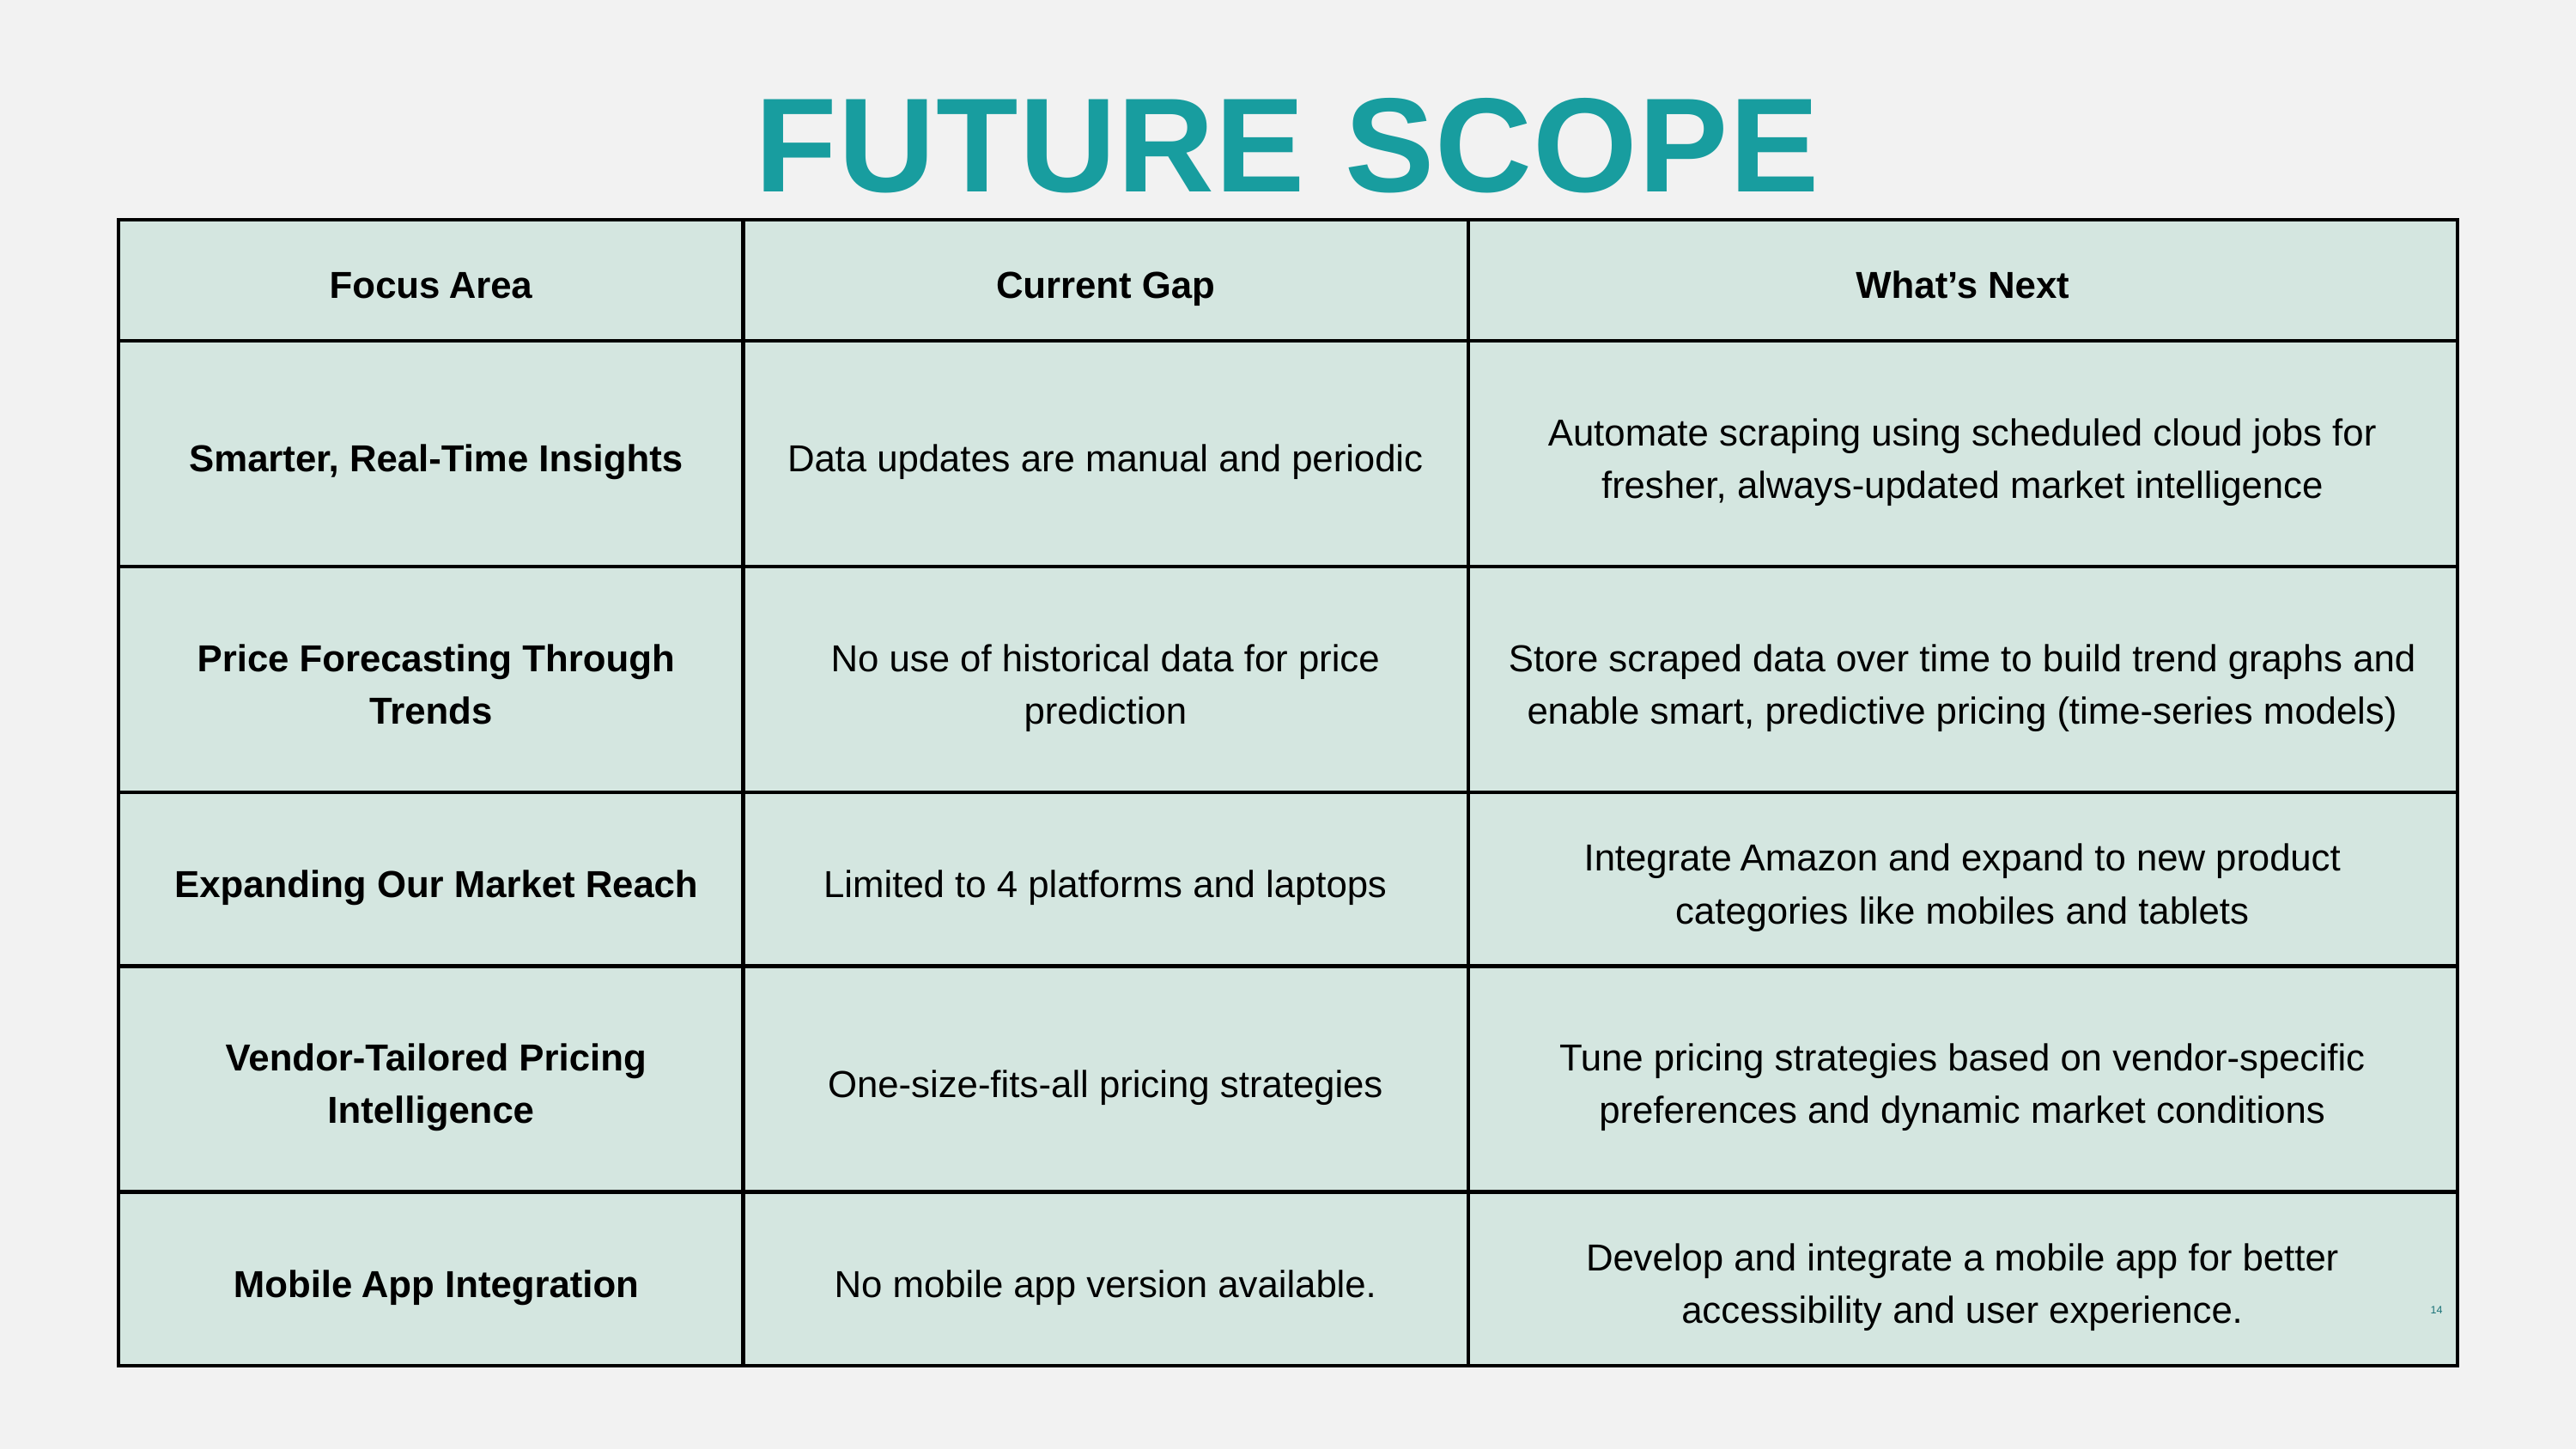

FUTURE SCOPE
| Focus Area | Current Gap | What’s Next |
| --- | --- | --- |
| Smarter, Real-Time Insights | Data updates are manual and periodic | Automate scraping using scheduled cloud jobs for fresher, always-updated market intelligence |
| Price Forecasting Through Trends | No use of historical data for price prediction | Store scraped data over time to build trend graphs and enable smart, predictive pricing (time-series models) |
| Expanding Our Market Reach | Limited to 4 platforms and laptops | Integrate Amazon and expand to new product categories like mobiles and tablets |
| Vendor-Tailored Pricing Intelligence | One-size-fits-all pricing strategies | Tune pricing strategies based on vendor-specific preferences and dynamic market conditions |
| Mobile App Integration | No mobile app version available. | Develop and integrate a mobile app for better accessibility and user experience. |
14